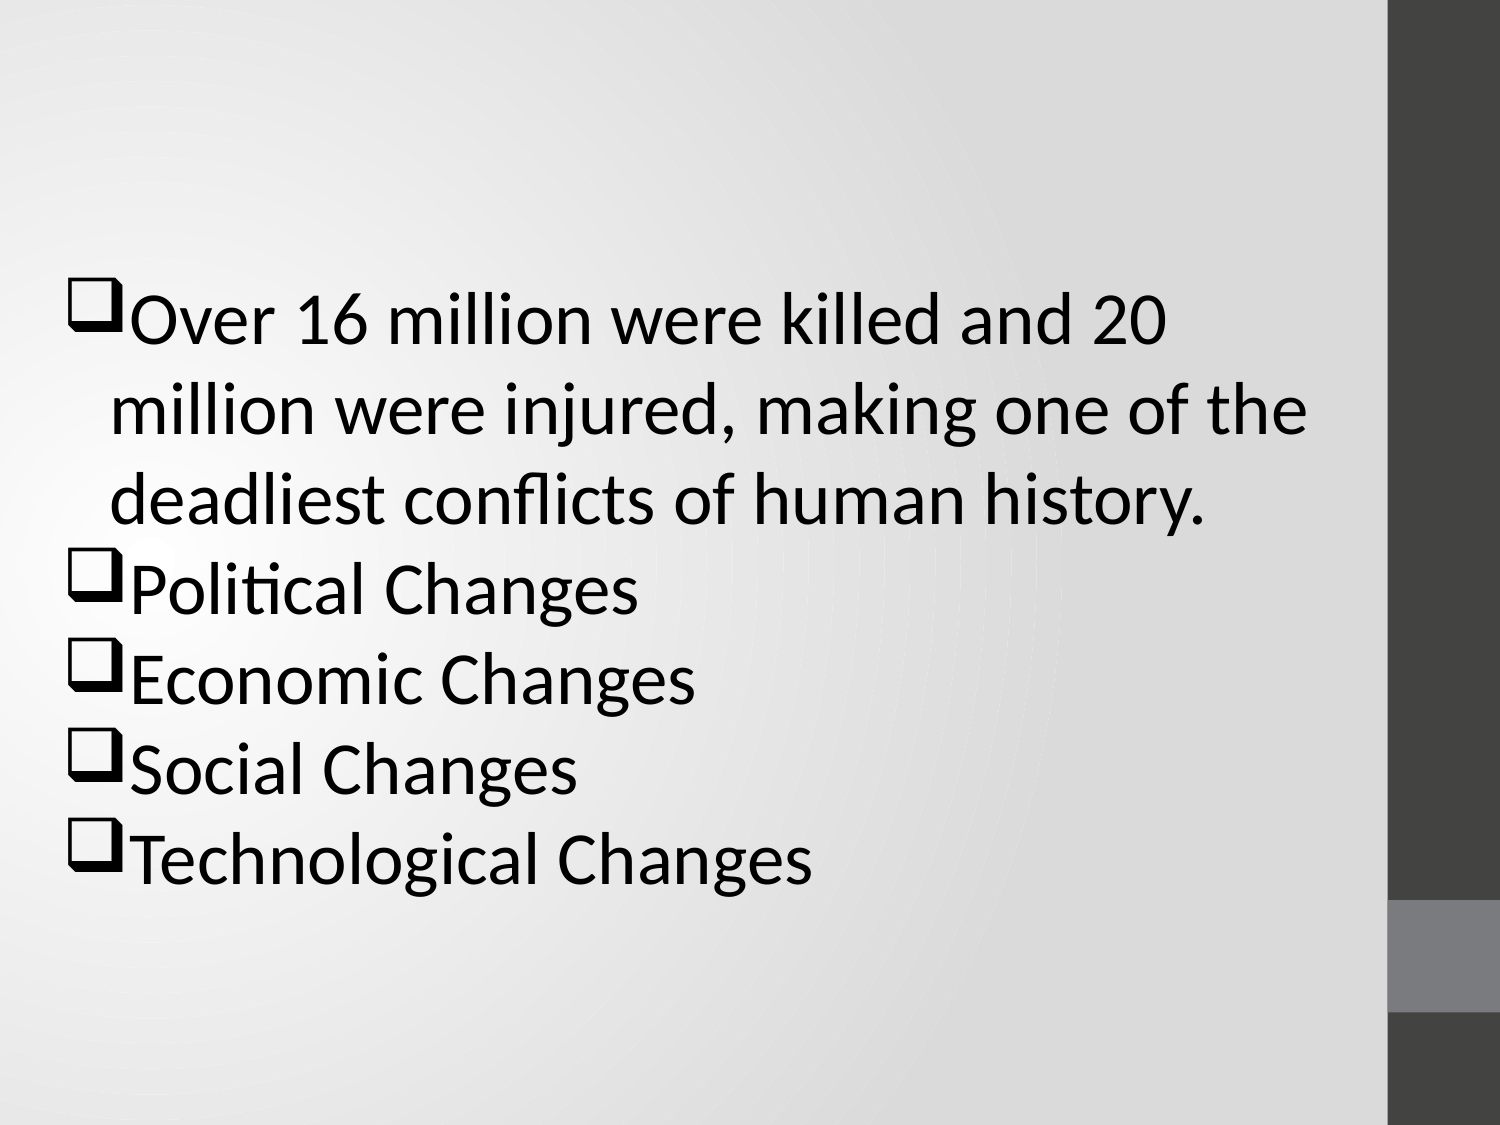

Over 16 million were killed and 20 million were injured, making one of the deadliest conflicts of human history.
Political Changes
Economic Changes
Social Changes
Technological Changes